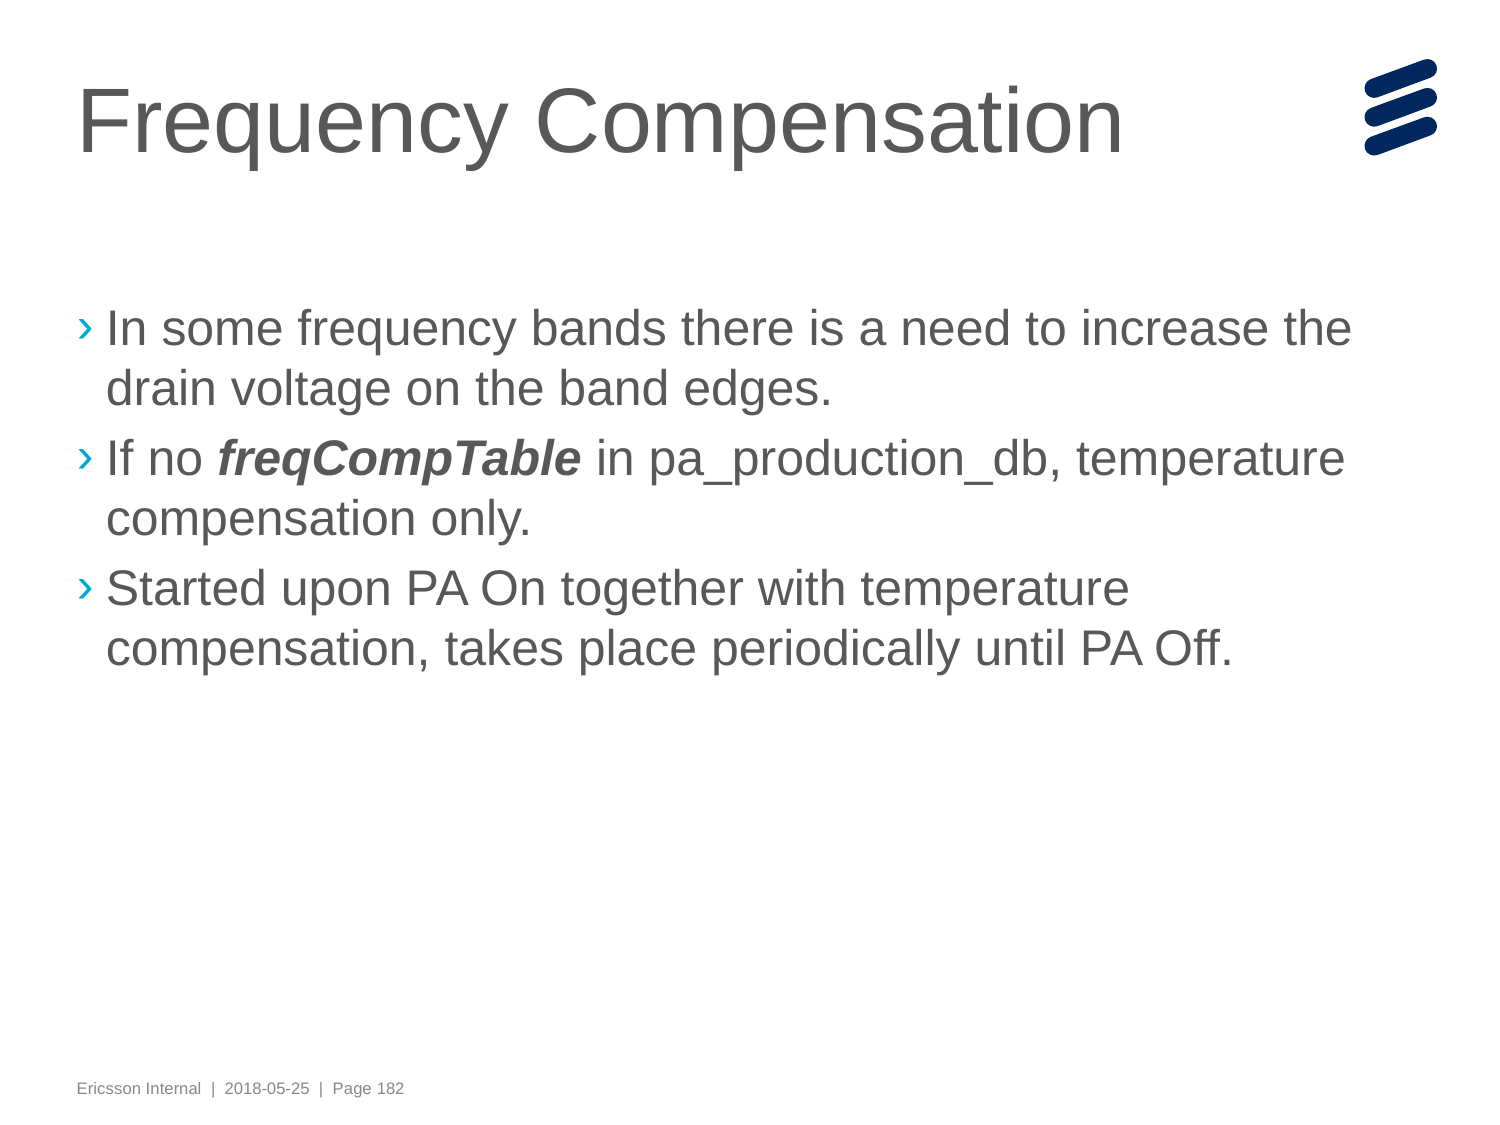

# Frequency Compensation
In some frequency bands there is a need to increase the drain voltage on the band edges.
If no freqCompTable in pa_production_db, temperature compensation only.
Started upon PA On together with temperature compensation, takes place periodically until PA Off.